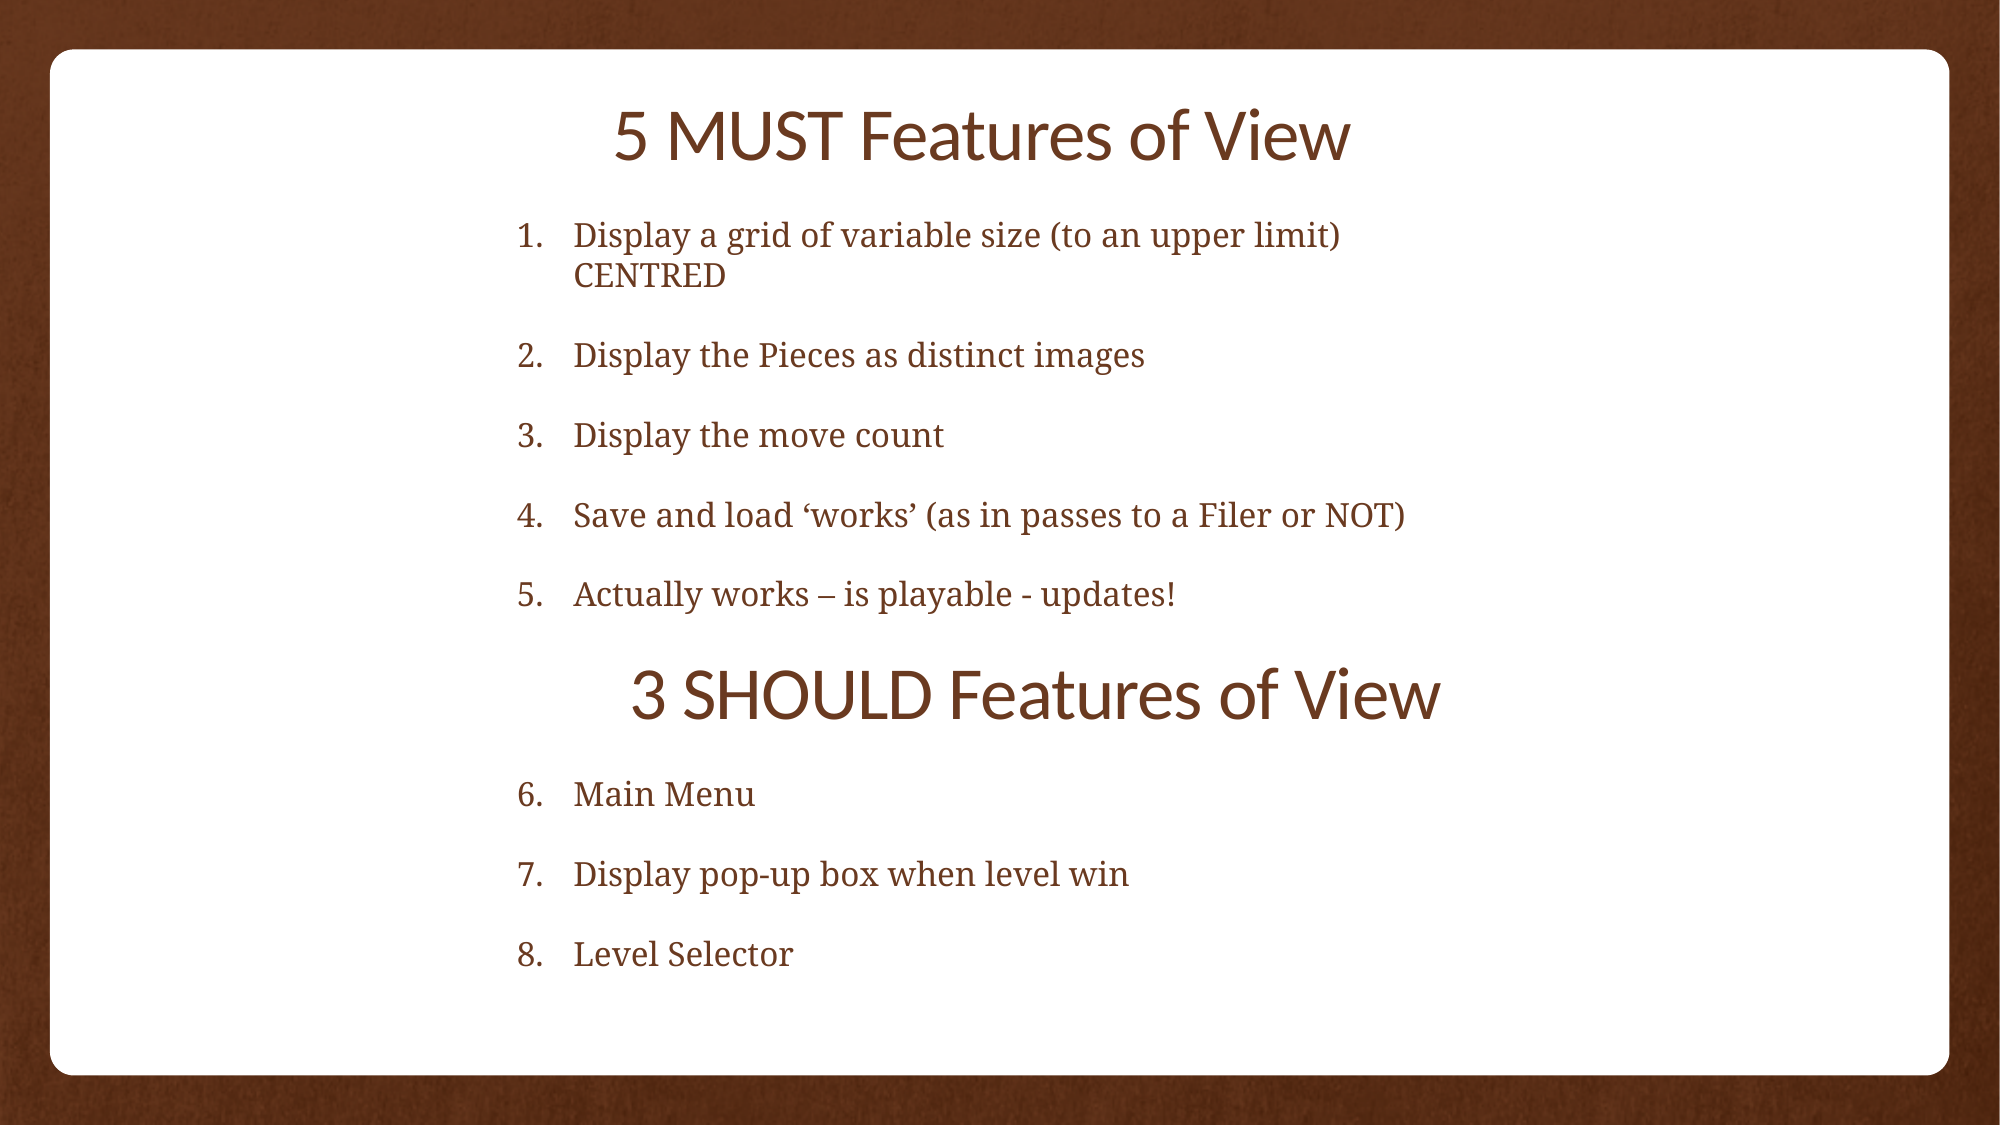

5 MUST Features of View
Display a grid of variable size (to an upper limit) CENTRED

Display the Pieces as distinct images

Display the move count

Save and load ‘works’ (as in passes to a Filer or NOT)

Actually works – is playable - updates!
3 SHOULD Features of View
Main Menu

Display pop-up box when level win

Level Selector